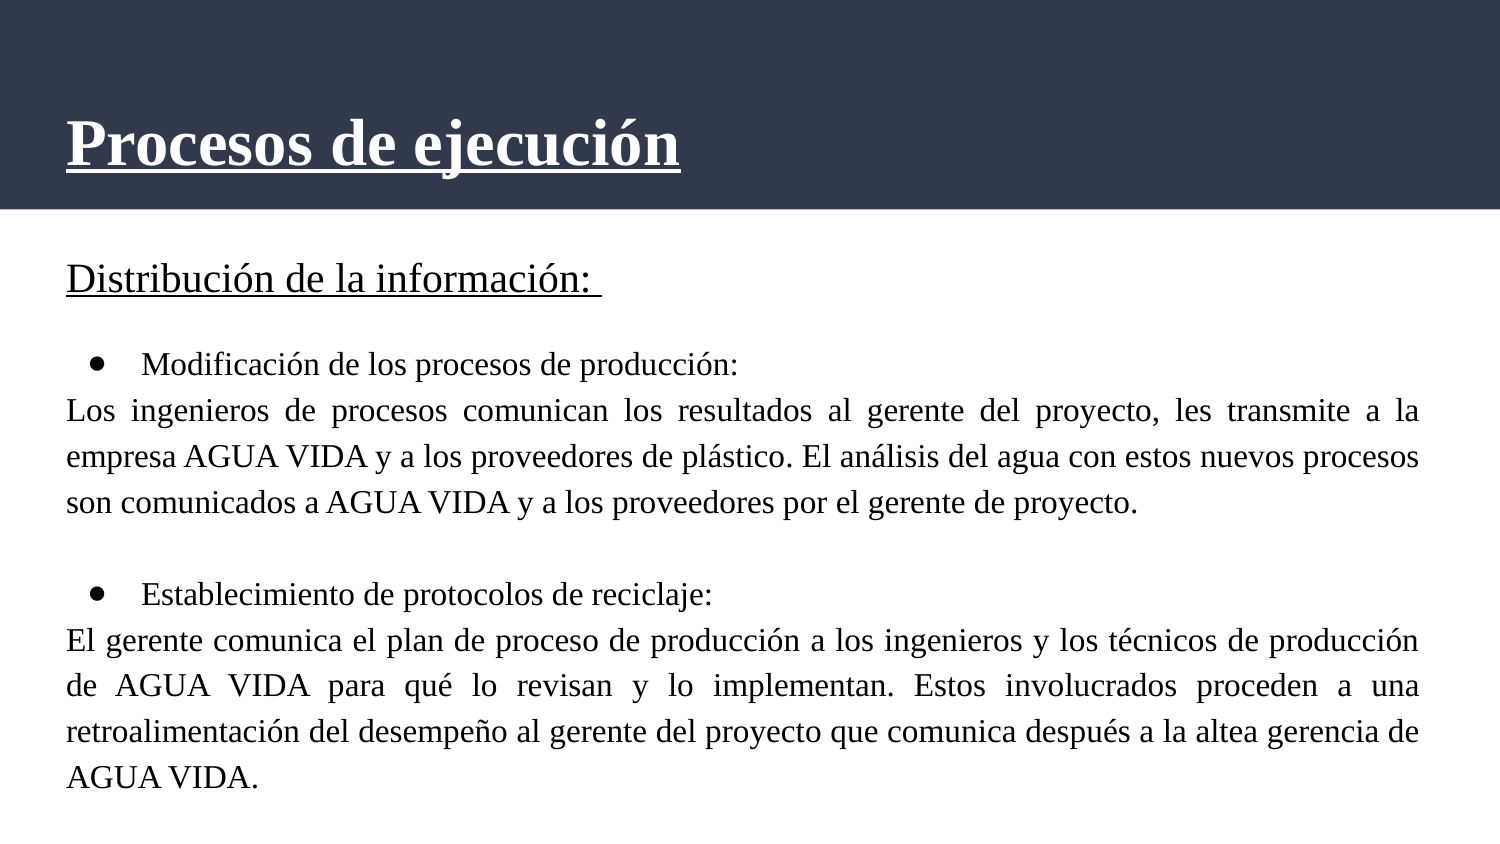

# Procesos de ejecución
Distribución de la información:
Modificación de los procesos de producción:
Los ingenieros de procesos comunican los resultados al gerente del proyecto, les transmite a la empresa AGUA VIDA y a los proveedores de plástico. El análisis del agua con estos nuevos procesos son comunicados a AGUA VIDA y a los proveedores por el gerente de proyecto.

Establecimiento de protocolos de reciclaje:
El gerente comunica el plan de proceso de producción a los ingenieros y los técnicos de producción de AGUA VIDA para qué lo revisan y lo implementan. Estos involucrados proceden a una retroalimentación del desempeño al gerente del proyecto que comunica después a la altea gerencia de AGUA VIDA.